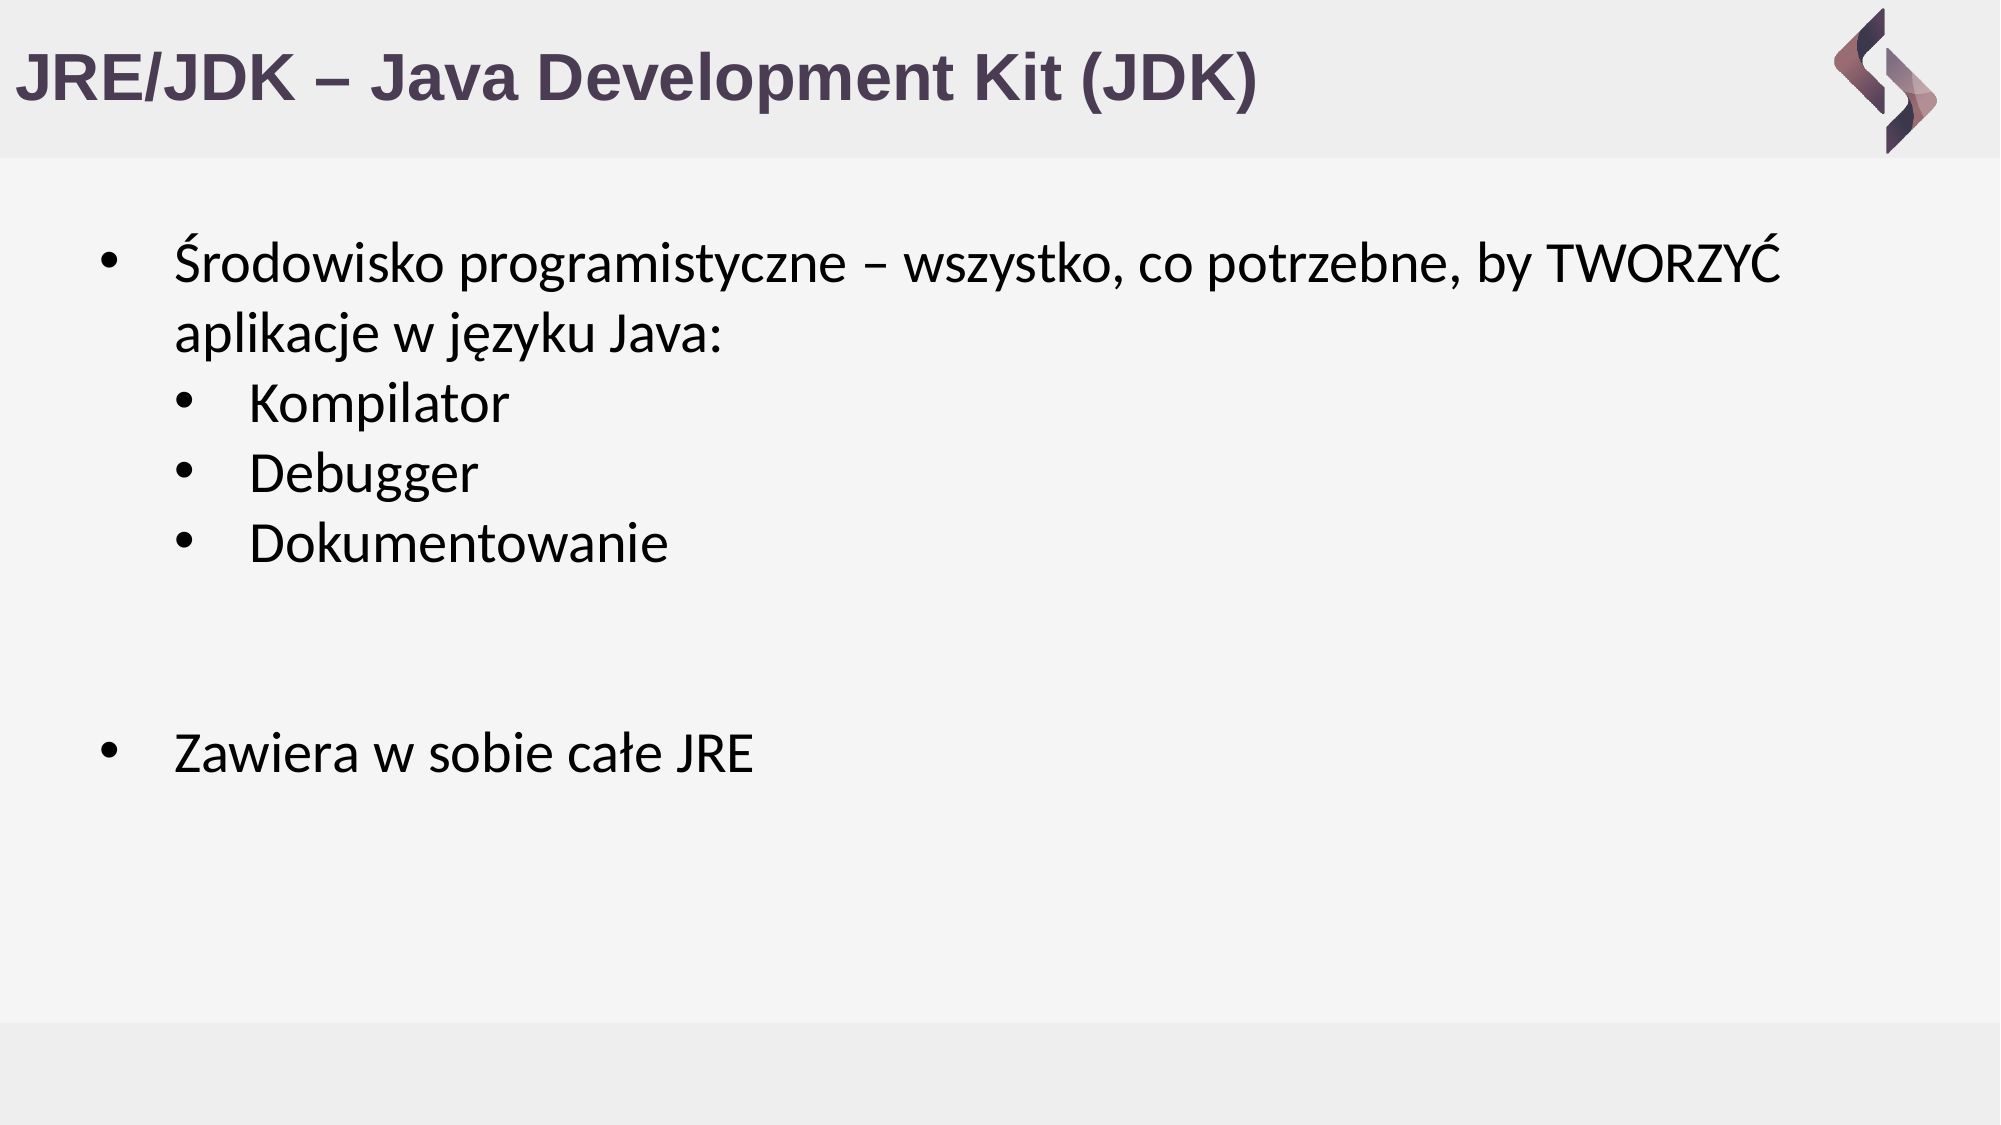

# JRE/JDK – Java Development Kit (JDK)
Środowisko programistyczne – wszystko, co potrzebne, by TWORZYĆ aplikacje w języku Java:
Kompilator
Debugger
Dokumentowanie

Zawiera w sobie całe JRE